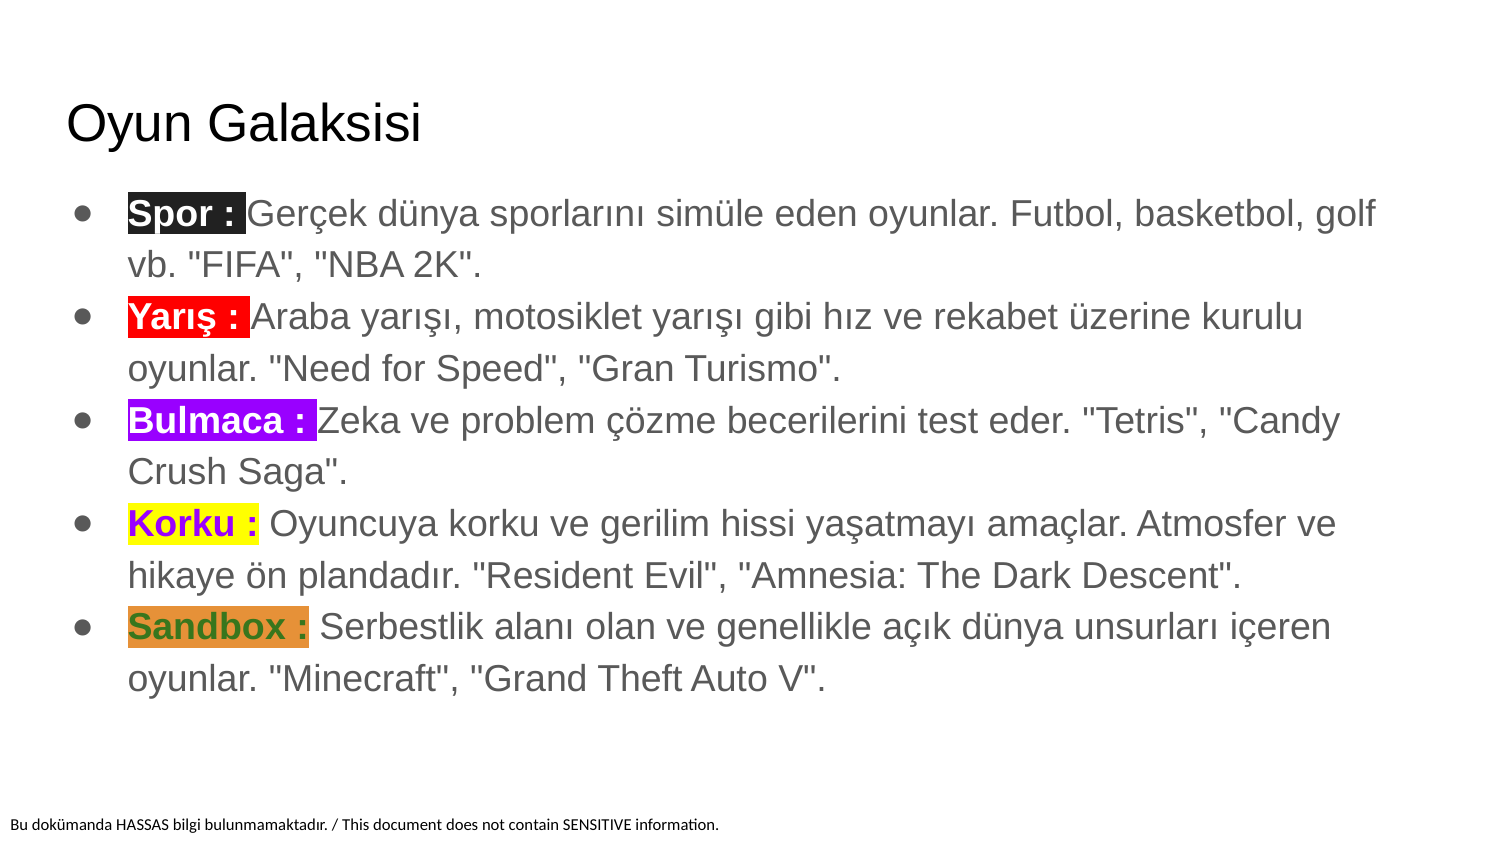

# Oyun Galaksisi
Spor : Gerçek dünya sporlarını simüle eden oyunlar. Futbol, basketbol, golf vb. "FIFA", "NBA 2K".
Yarış : Araba yarışı, motosiklet yarışı gibi hız ve rekabet üzerine kurulu oyunlar. "Need for Speed", "Gran Turismo".
Bulmaca : Zeka ve problem çözme becerilerini test eder. "Tetris", "Candy Crush Saga".
Korku : Oyuncuya korku ve gerilim hissi yaşatmayı amaçlar. Atmosfer ve hikaye ön plandadır. "Resident Evil", "Amnesia: The Dark Descent".
Sandbox : Serbestlik alanı olan ve genellikle açık dünya unsurları içeren oyunlar. "Minecraft", "Grand Theft Auto V".